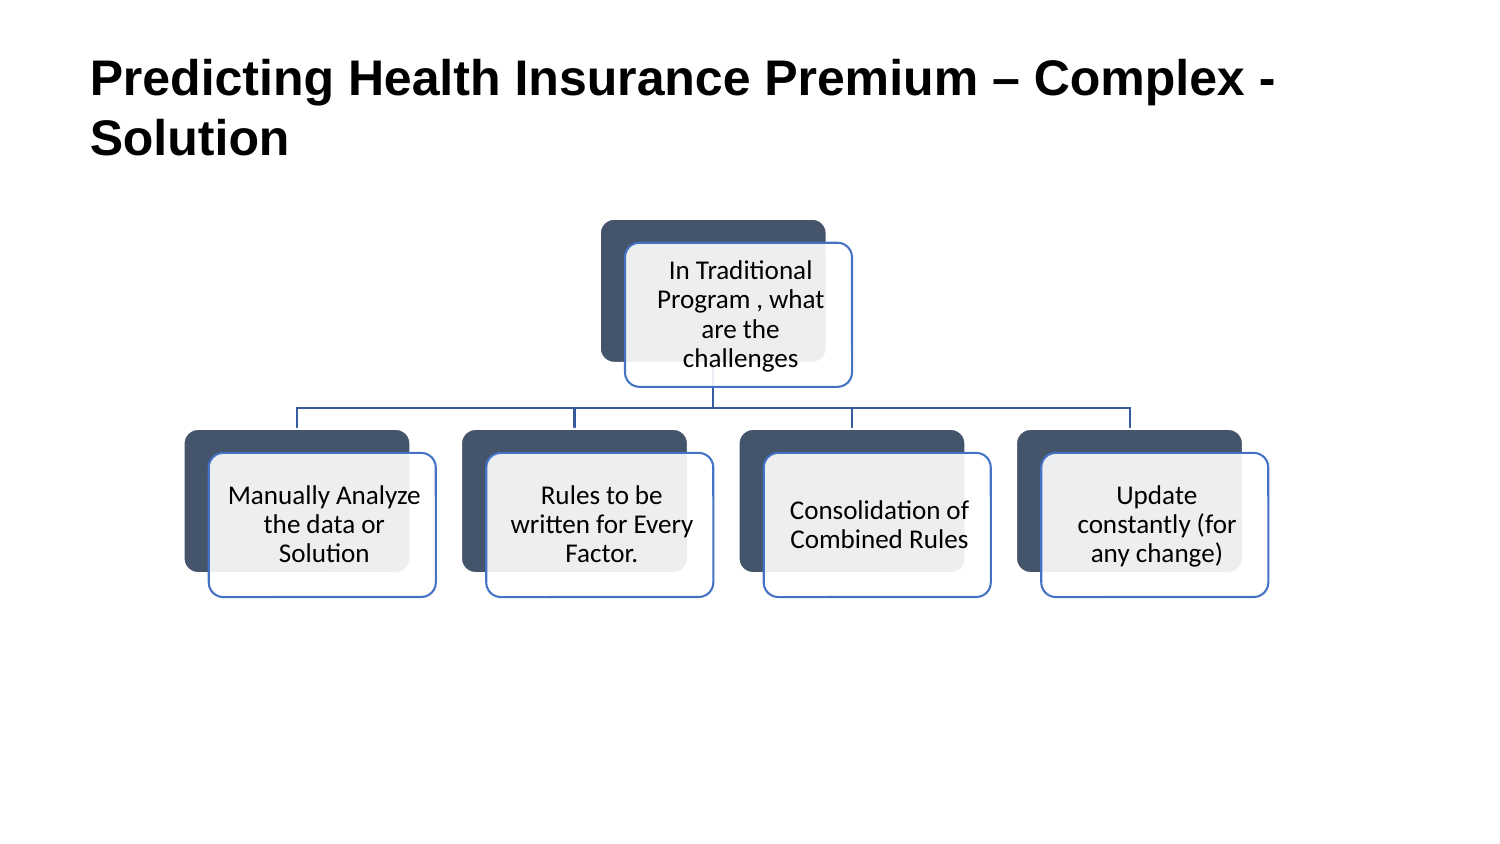

Predicting Health Insurance Premium – Complex - Solution

In Traditional Program , what are the challenges
Manually Analyze the data or Solution
Rules to be written for Every Factor.
Consolidation of Combined Rules
Update constantly (for any change)